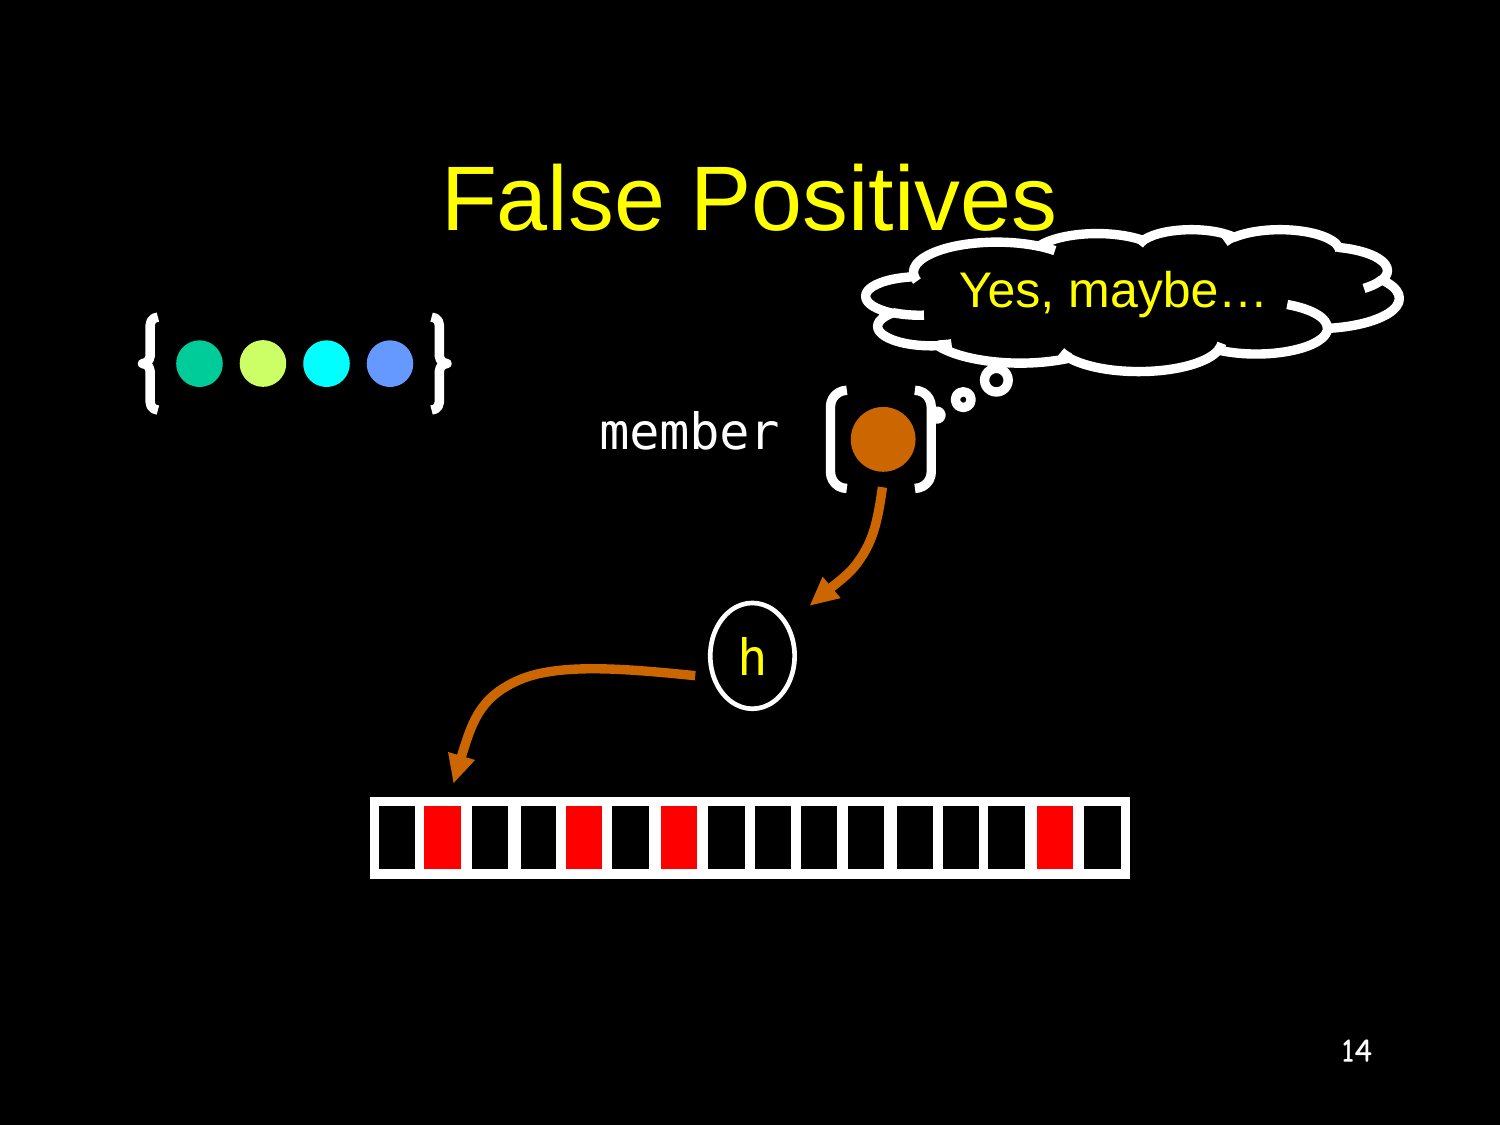

# False Positives
Yes, maybe…

member

h

14